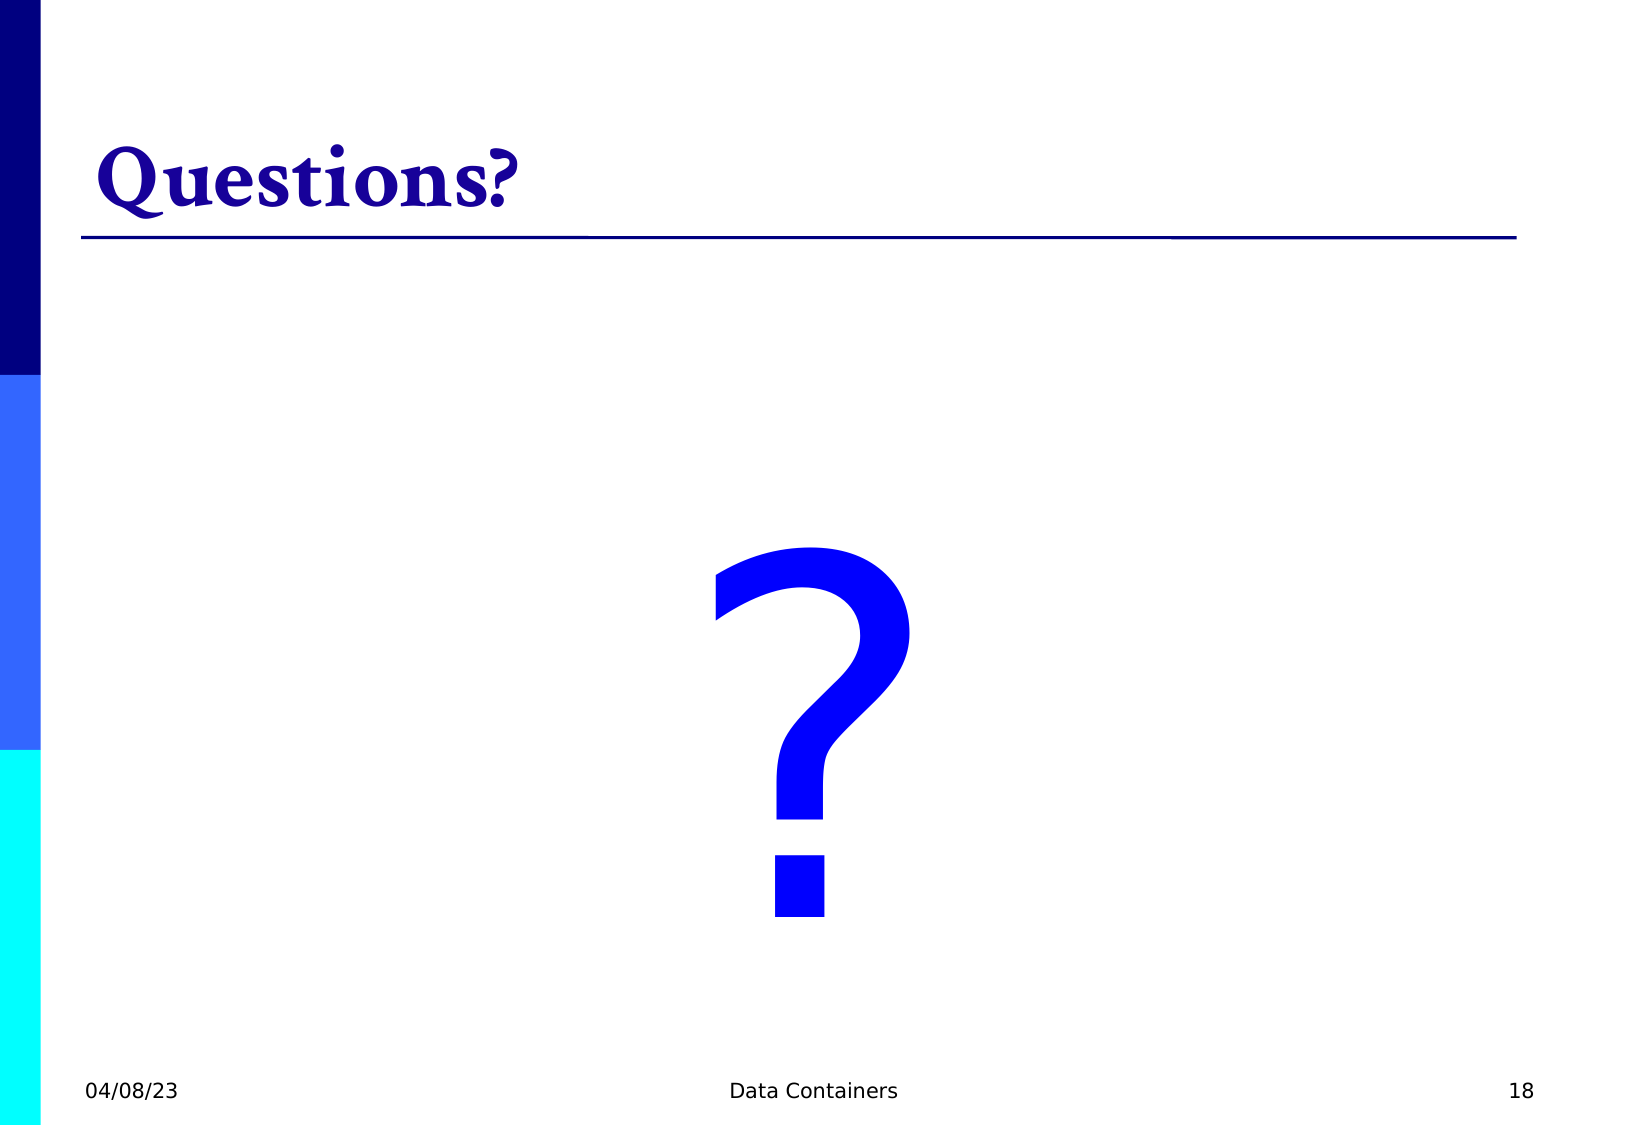

# Questions?
?
04/08/23
Data Containers
18